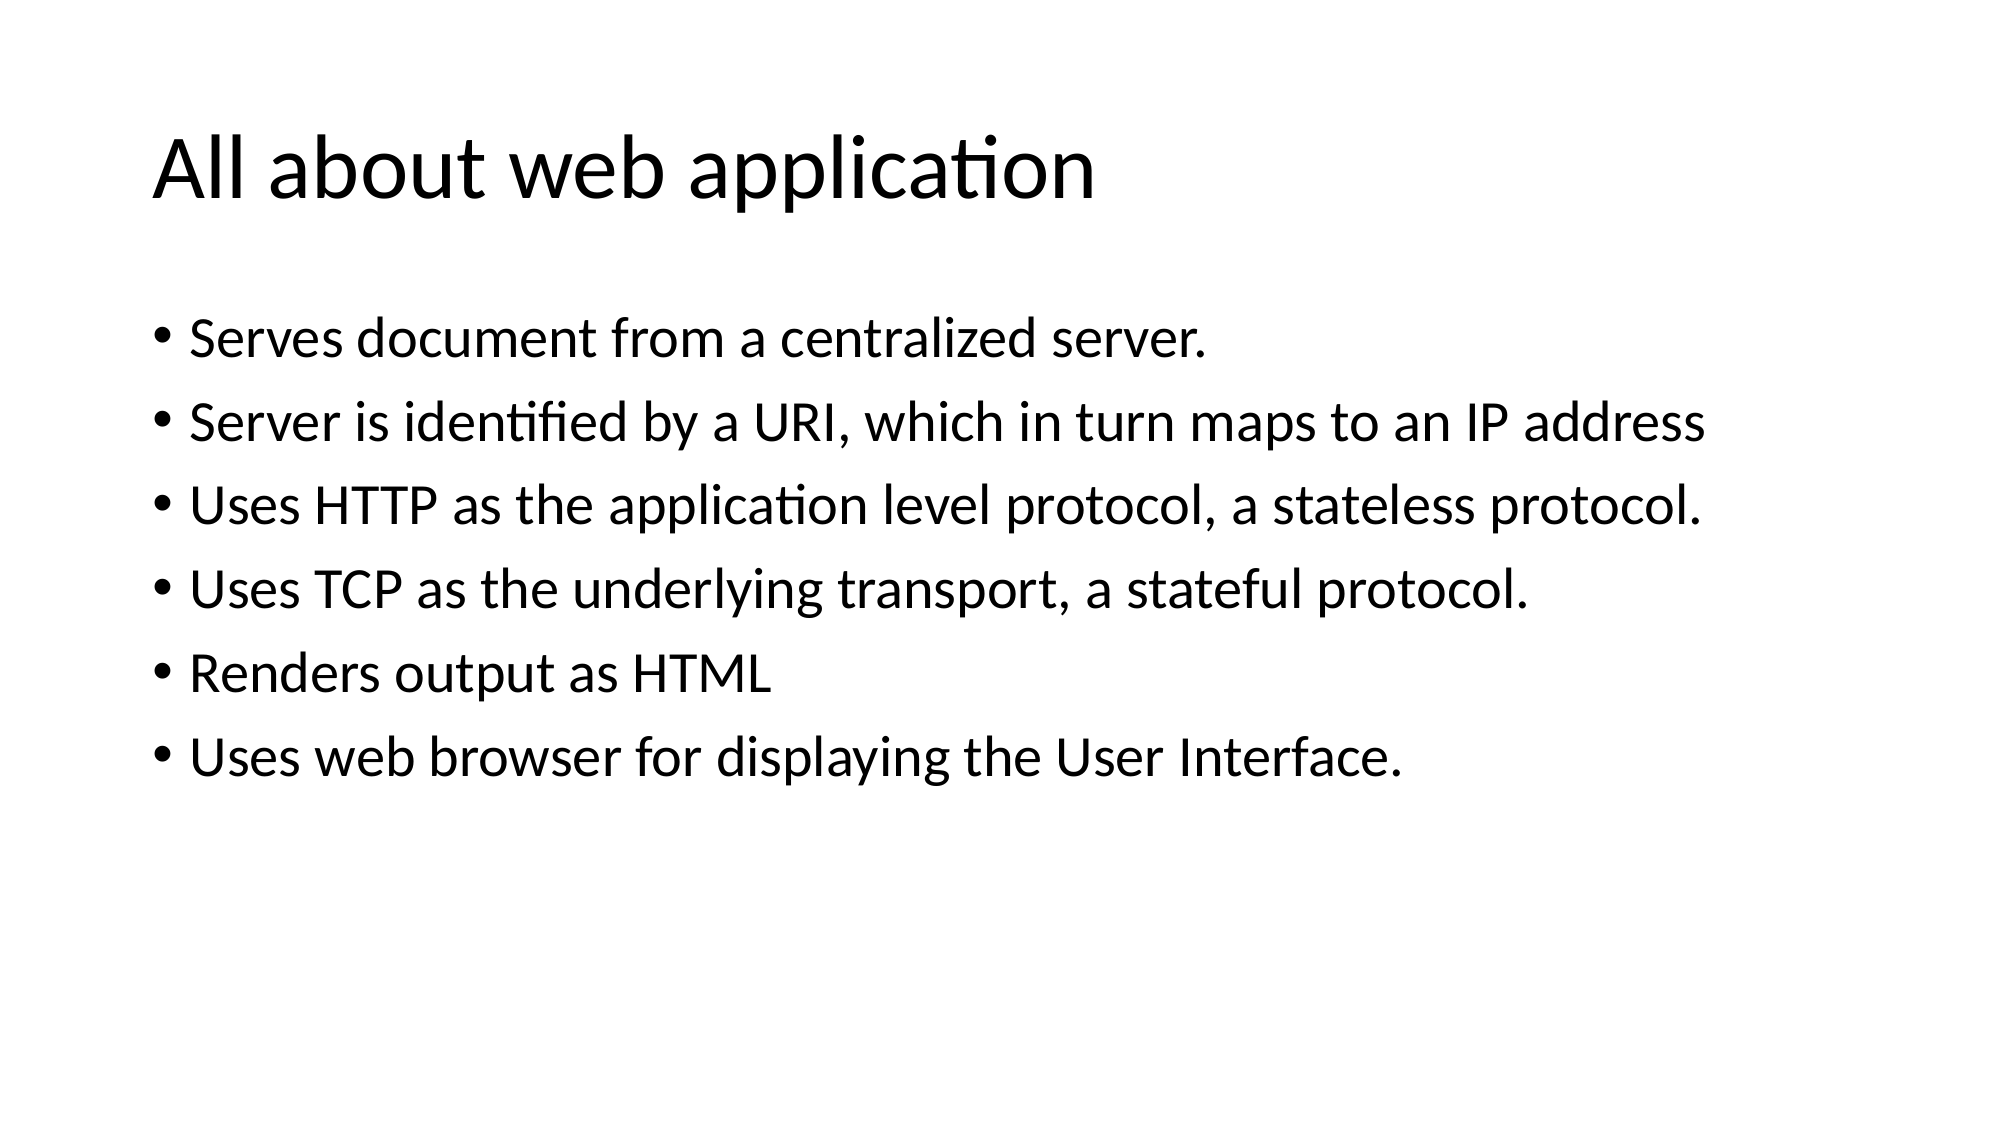

# All about web application
Serves document from a centralized server.
Server is identified by a URI, which in turn maps to an IP address
Uses HTTP as the application level protocol, a stateless protocol.
Uses TCP as the underlying transport, a stateful protocol.
Renders output as HTML
Uses web browser for displaying the User Interface.